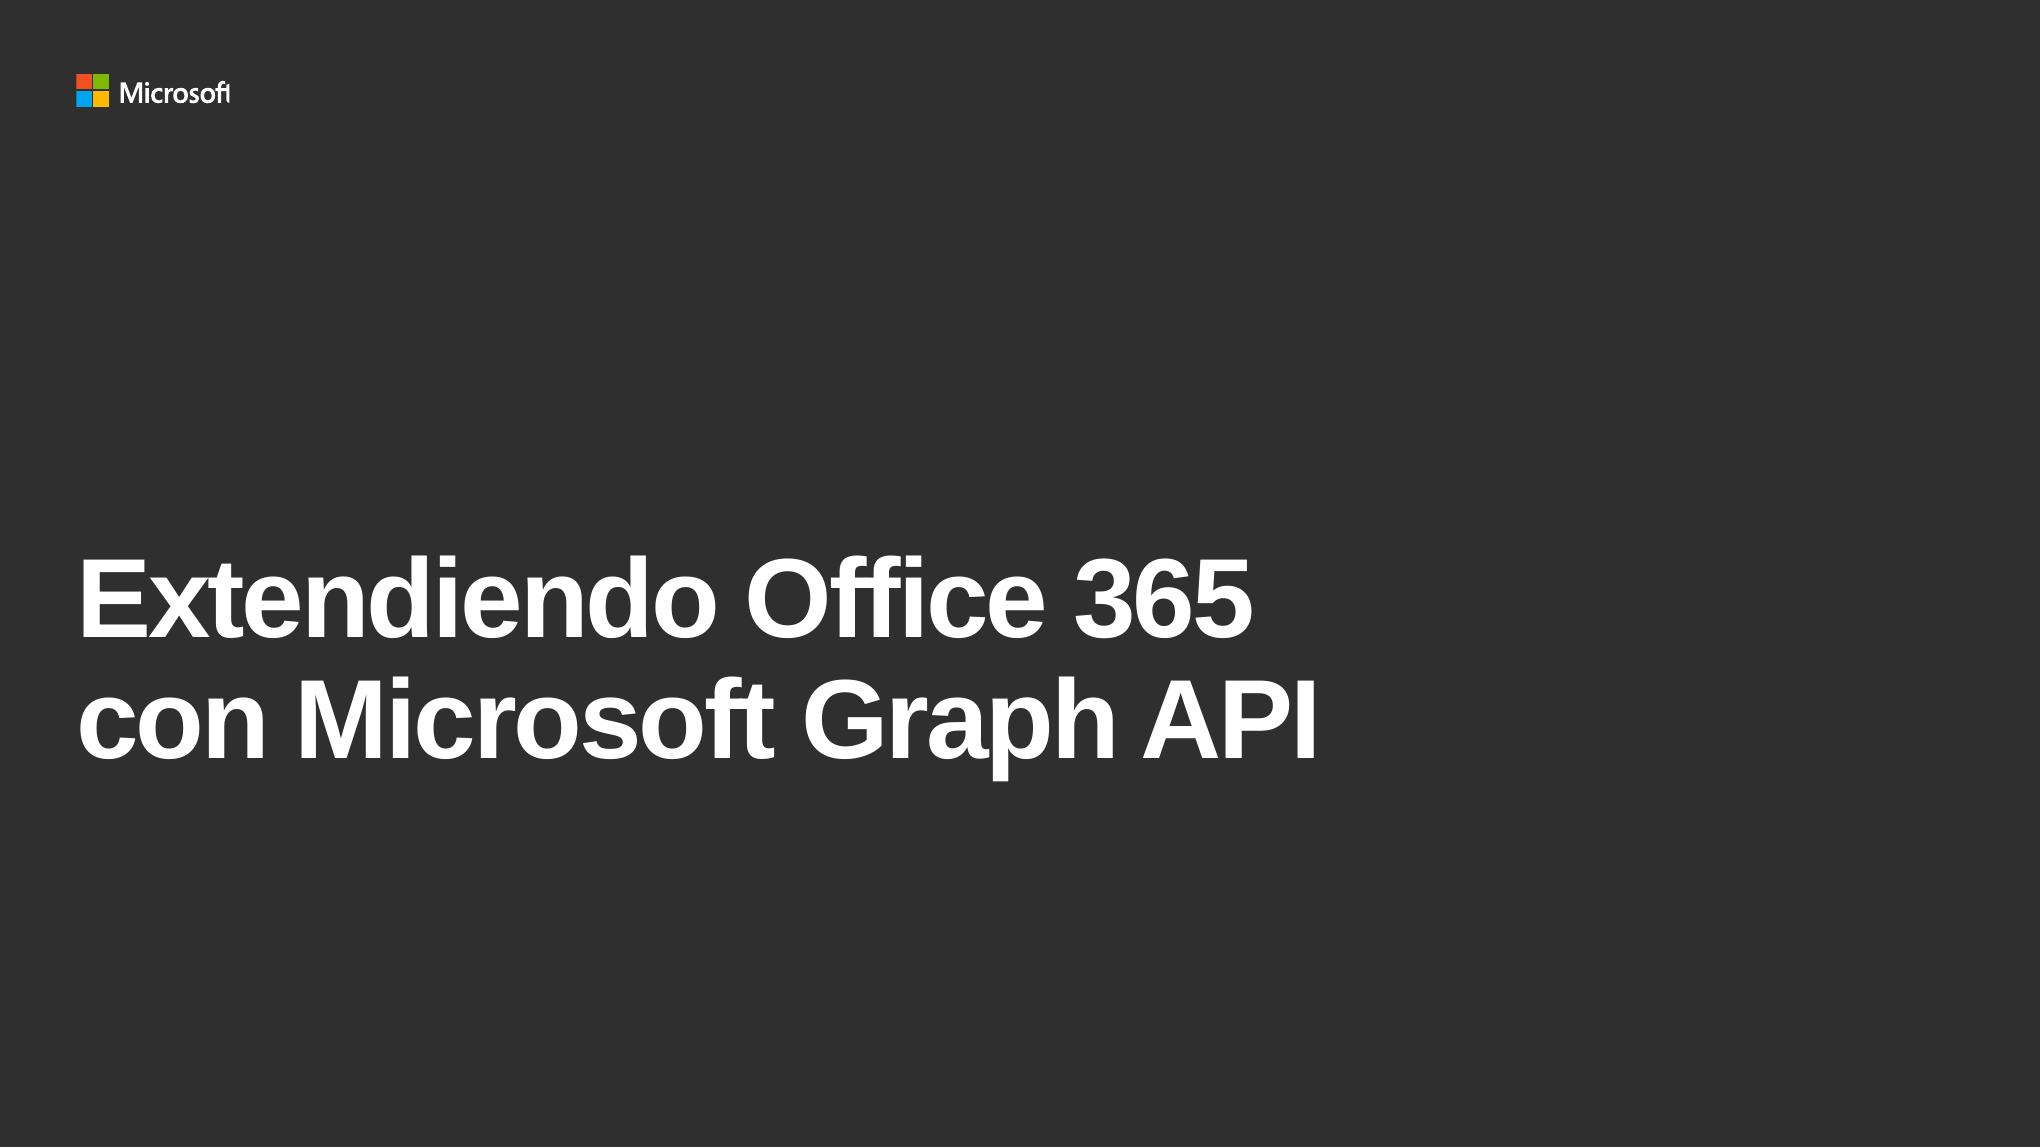

# Extendiendo Office 365 con Microsoft Graph API